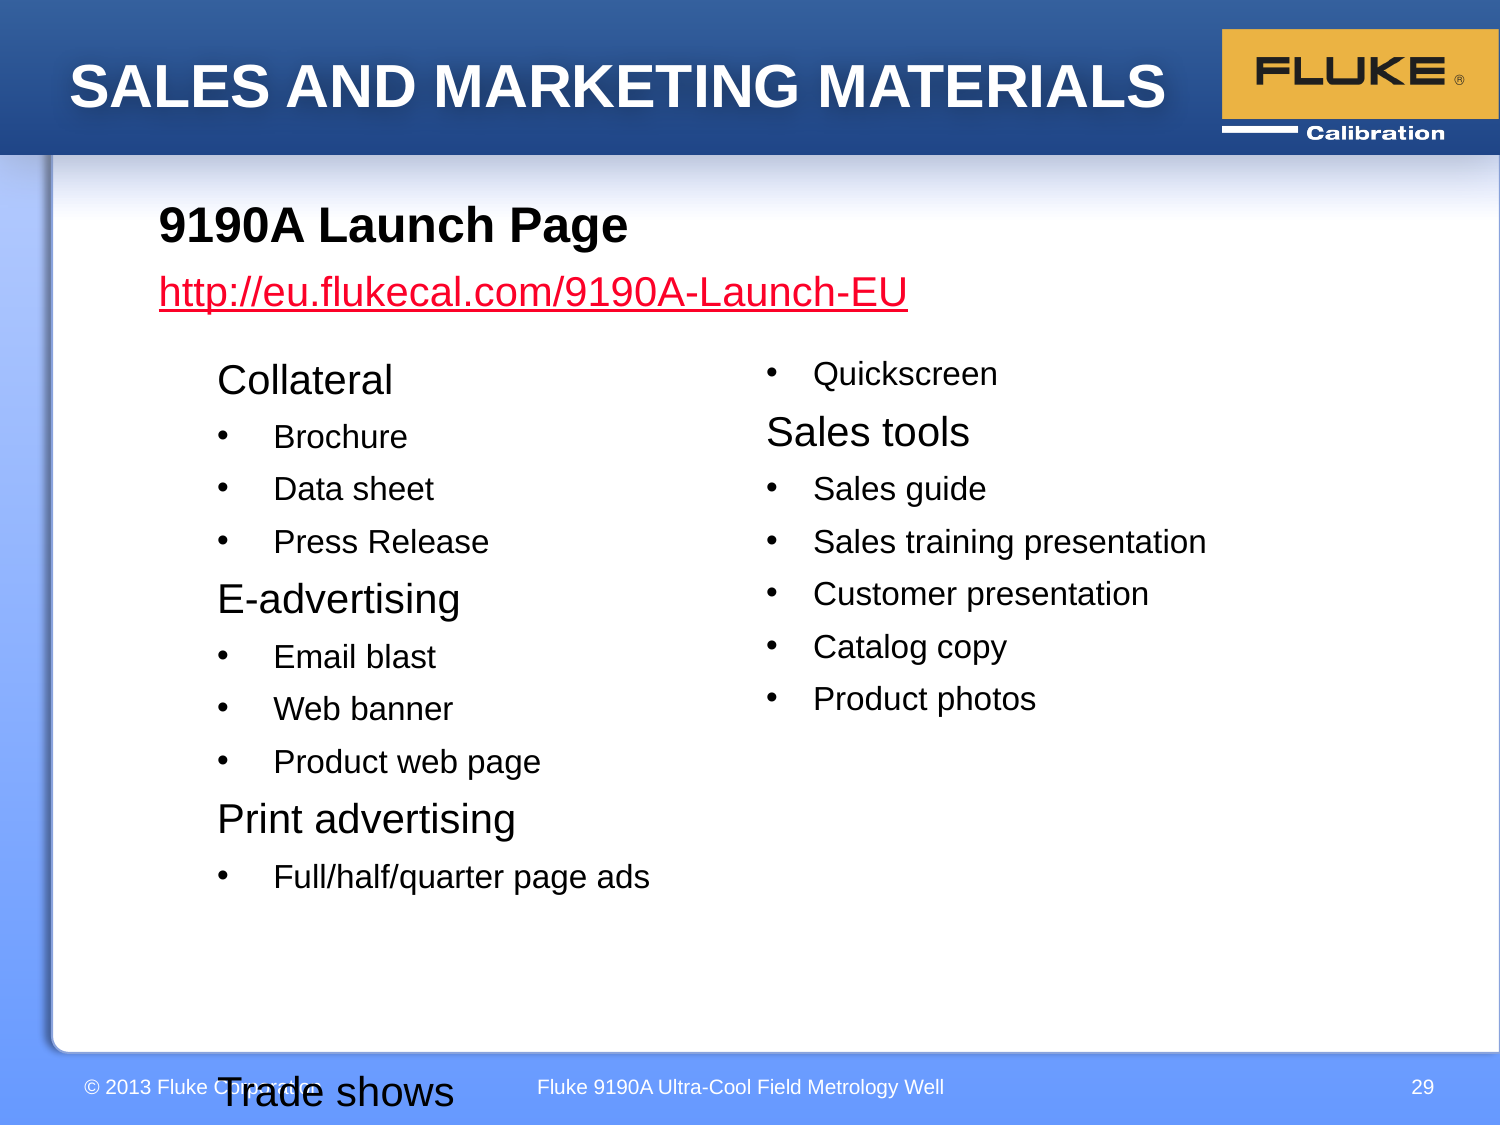

Sales and Marketing Materials
9190A Launch Page
http://eu.flukecal.com/9190A-Launch-EU
Collateral
Brochure
Data sheet
Press Release
E-advertising
Email blast
Web banner
Product web page
Print advertising
Full/half/quarter page ads

Trade shows
Quickscreen
Sales tools
Sales guide
Sales training presentation
Customer presentation
Catalog copy
Product photos